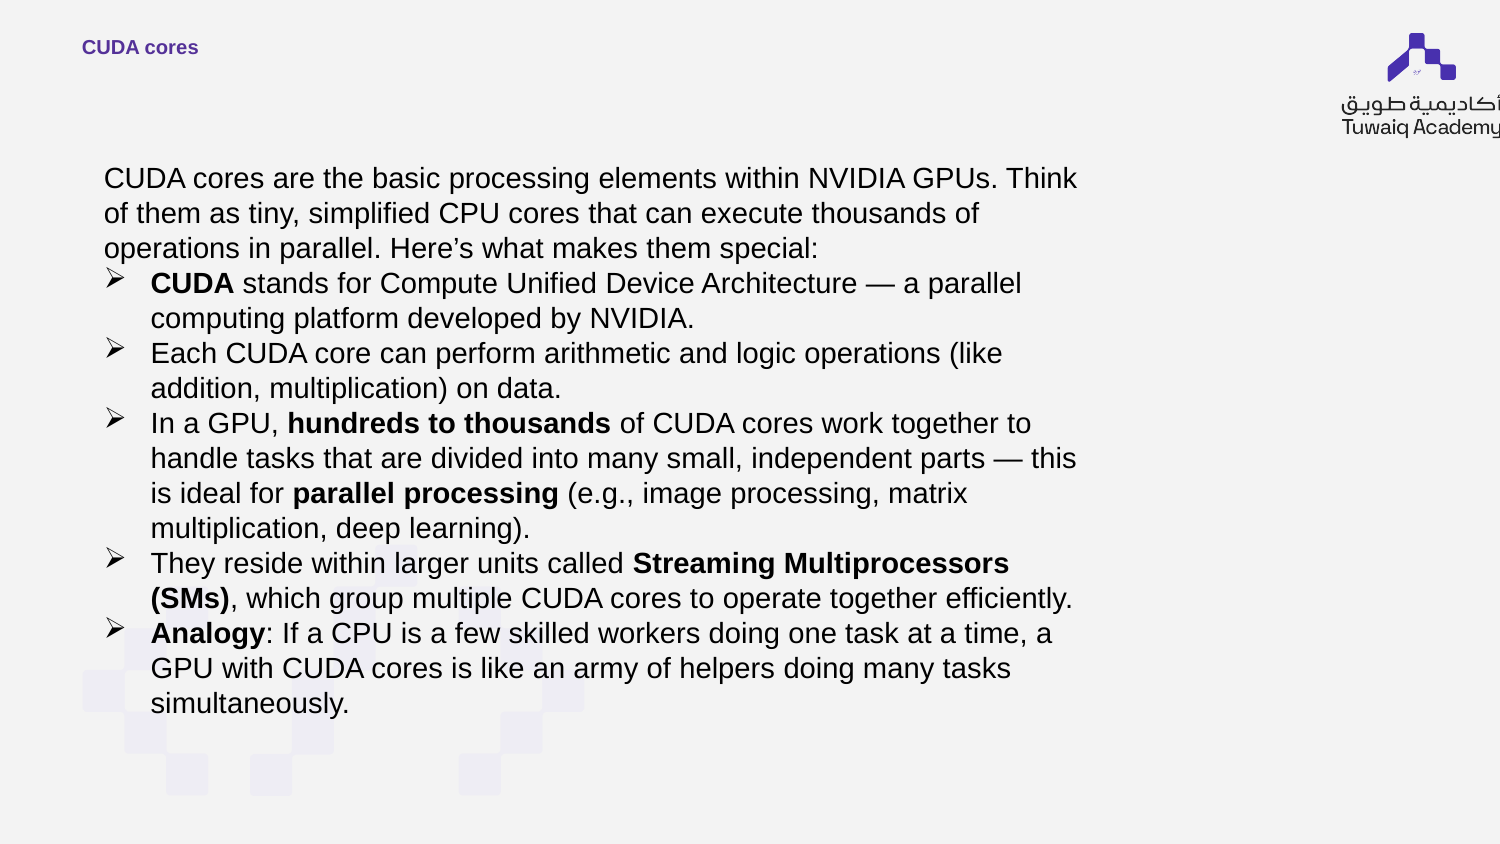

# CUDA cores
CUDA cores are the basic processing elements within NVIDIA GPUs. Think of them as tiny, simplified CPU cores that can execute thousands of operations in parallel. Here’s what makes them special:
CUDA stands for Compute Unified Device Architecture — a parallel computing platform developed by NVIDIA.
Each CUDA core can perform arithmetic and logic operations (like addition, multiplication) on data.
In a GPU, hundreds to thousands of CUDA cores work together to handle tasks that are divided into many small, independent parts — this is ideal for parallel processing (e.g., image processing, matrix multiplication, deep learning).
They reside within larger units called Streaming Multiprocessors (SMs), which group multiple CUDA cores to operate together efficiently.
Analogy: If a CPU is a few skilled workers doing one task at a time, a GPU with CUDA cores is like an army of helpers doing many tasks simultaneously.